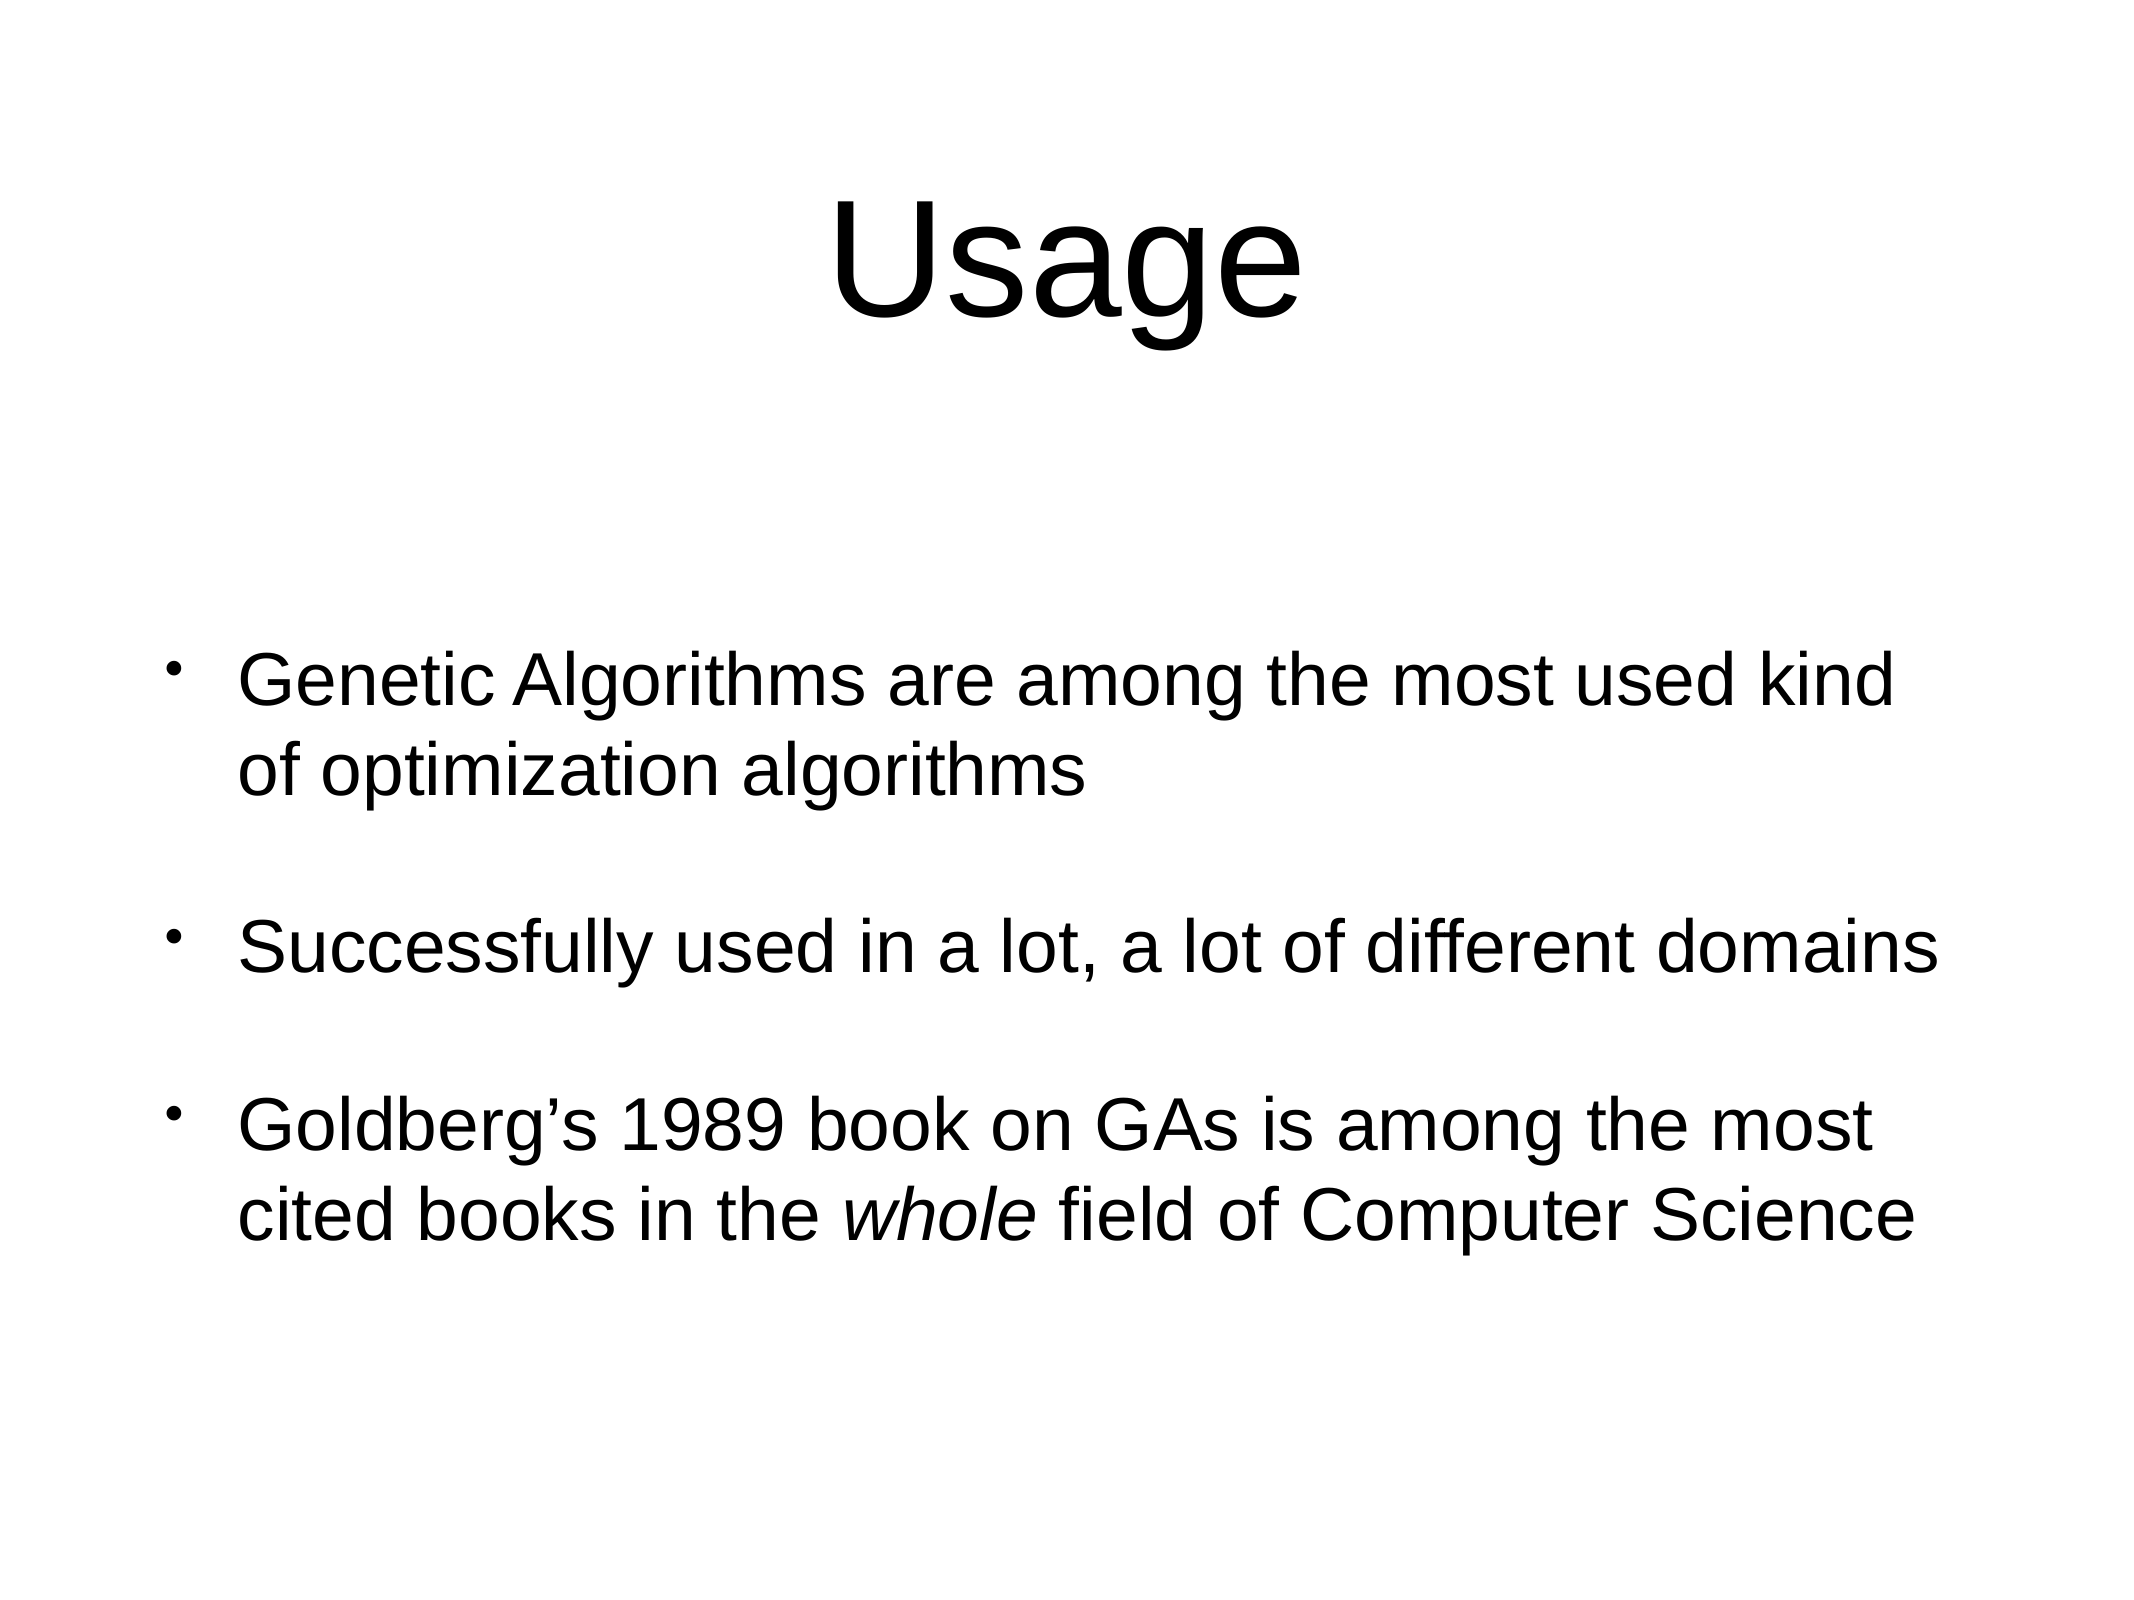

# Usage
Genetic Algorithms are among the most used kind of optimization algorithms
Successfully used in a lot, a lot of different domains
Goldberg’s 1989 book on GAs is among the most cited books in the whole field of Computer Science